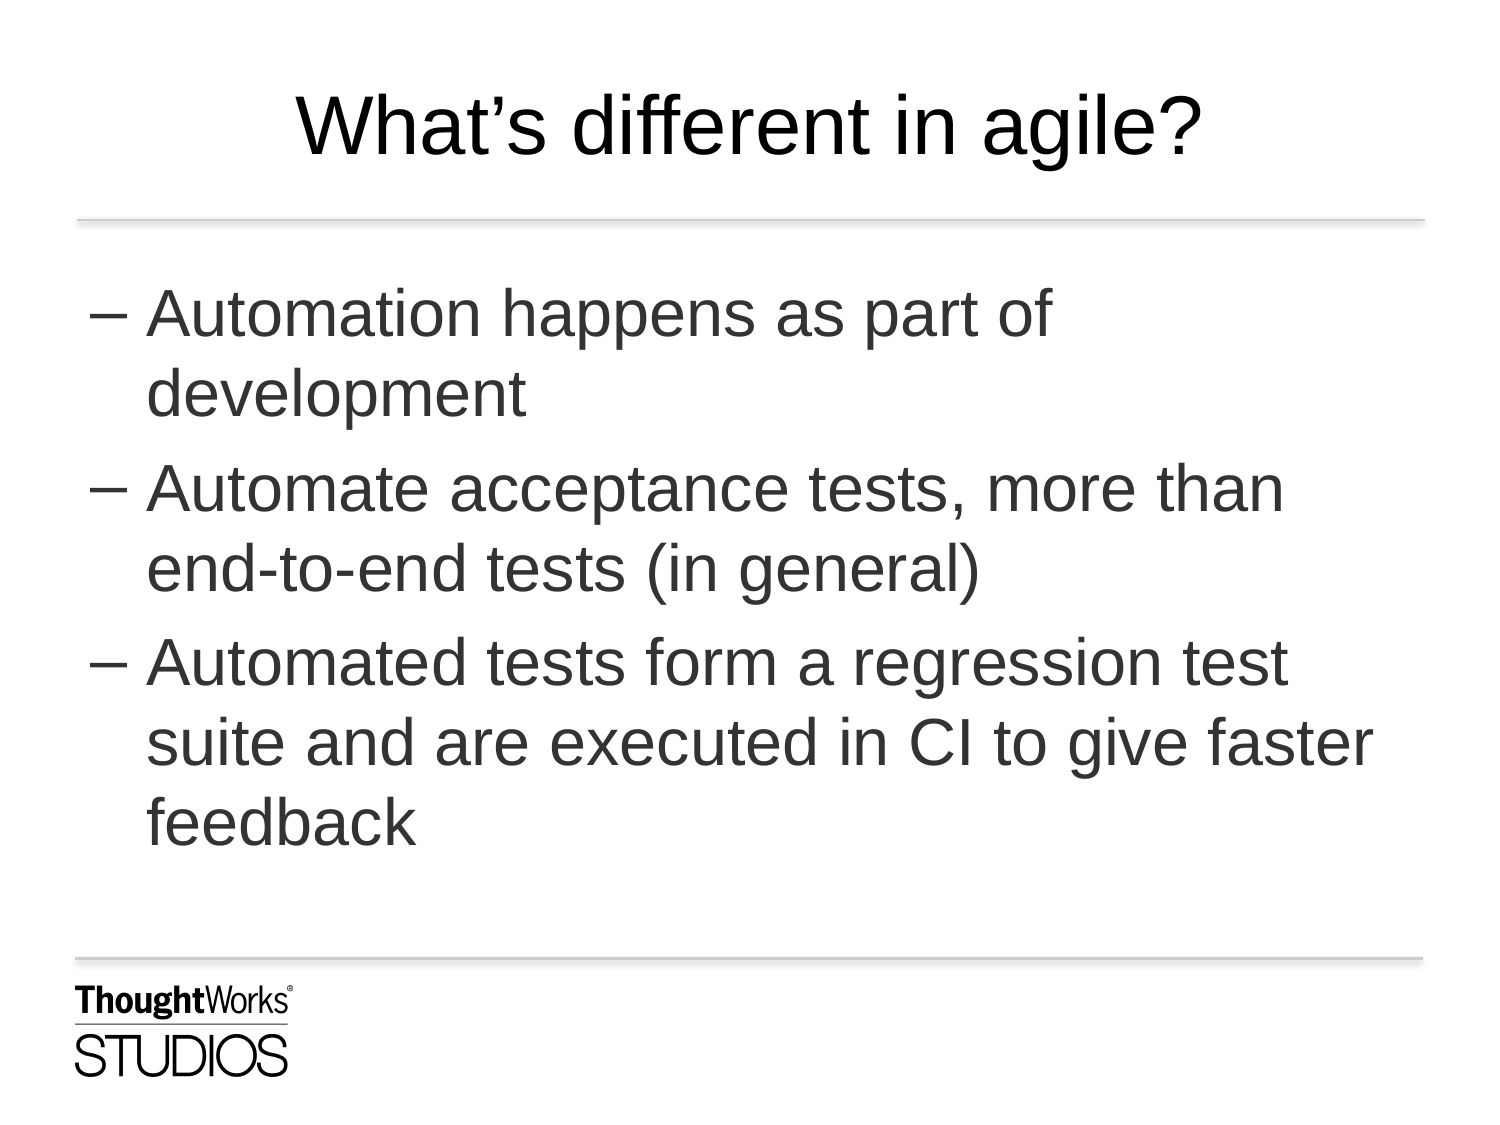

# What’s different in agile?
Automation happens as part of development
Automate acceptance tests, more than end-to-end tests (in general)
Automated tests form a regression test suite and are executed in CI to give faster feedback